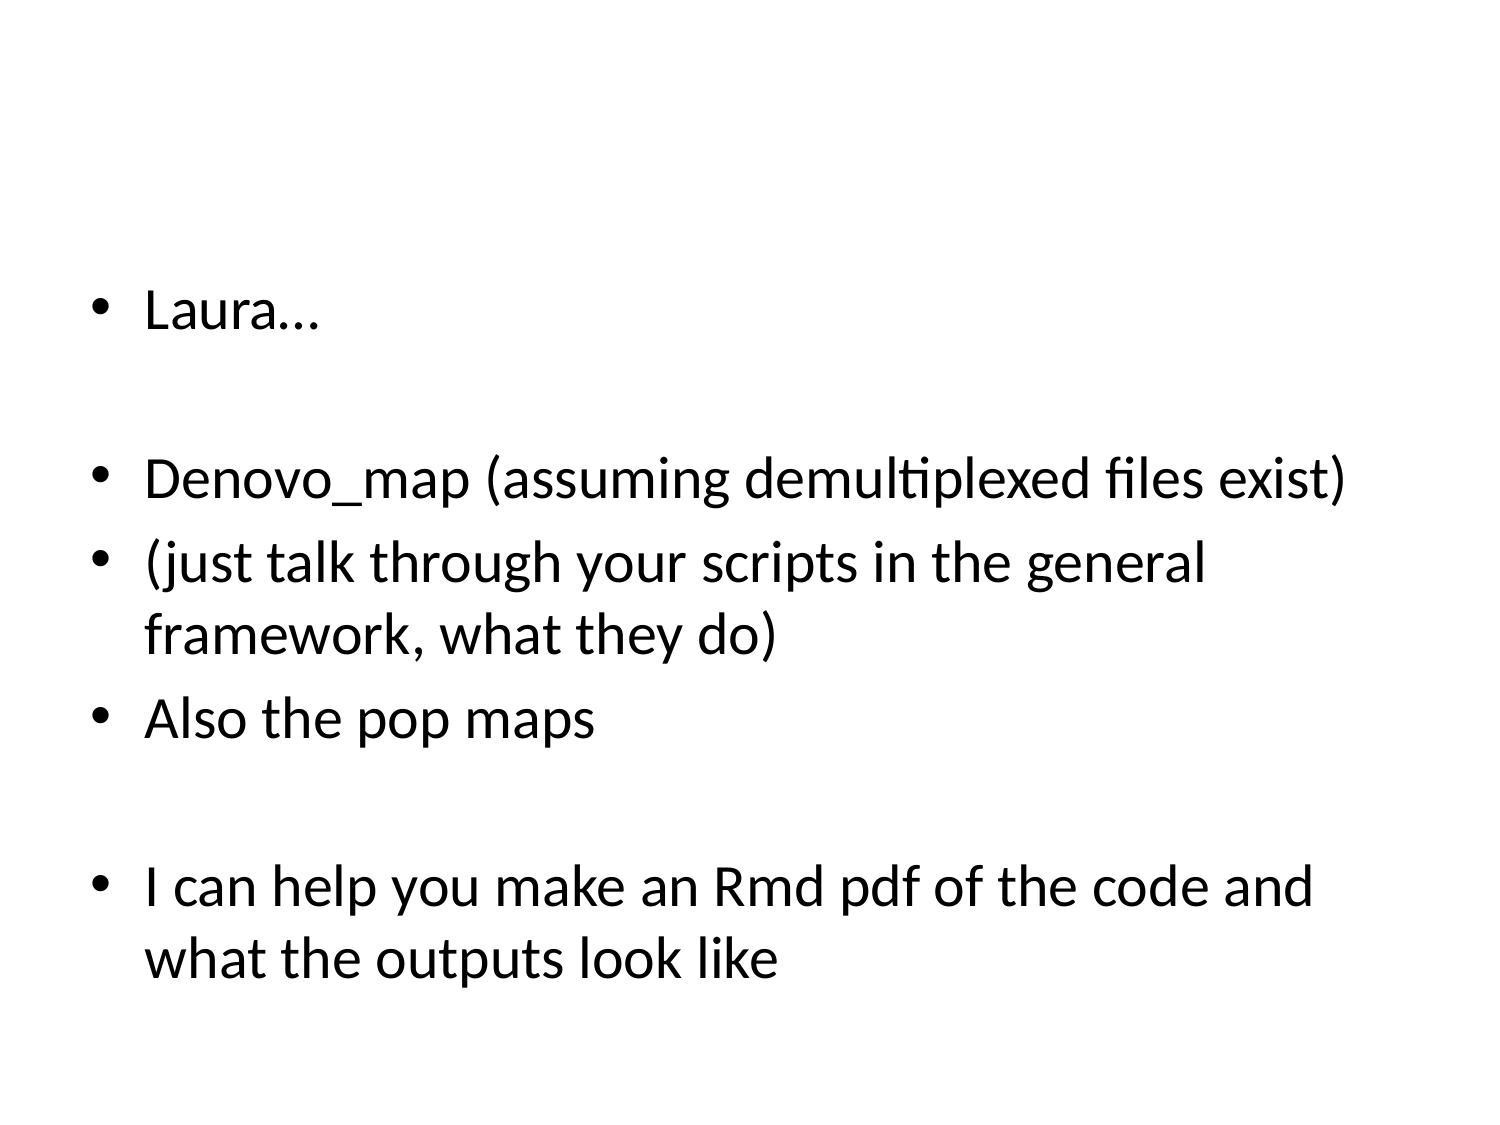

#
Laura…

Denovo_map (assuming demultiplexed files exist)
(just talk through your scripts in the general framework, what they do)
Also the pop maps

I can help you make an Rmd pdf of the code and what the outputs look like